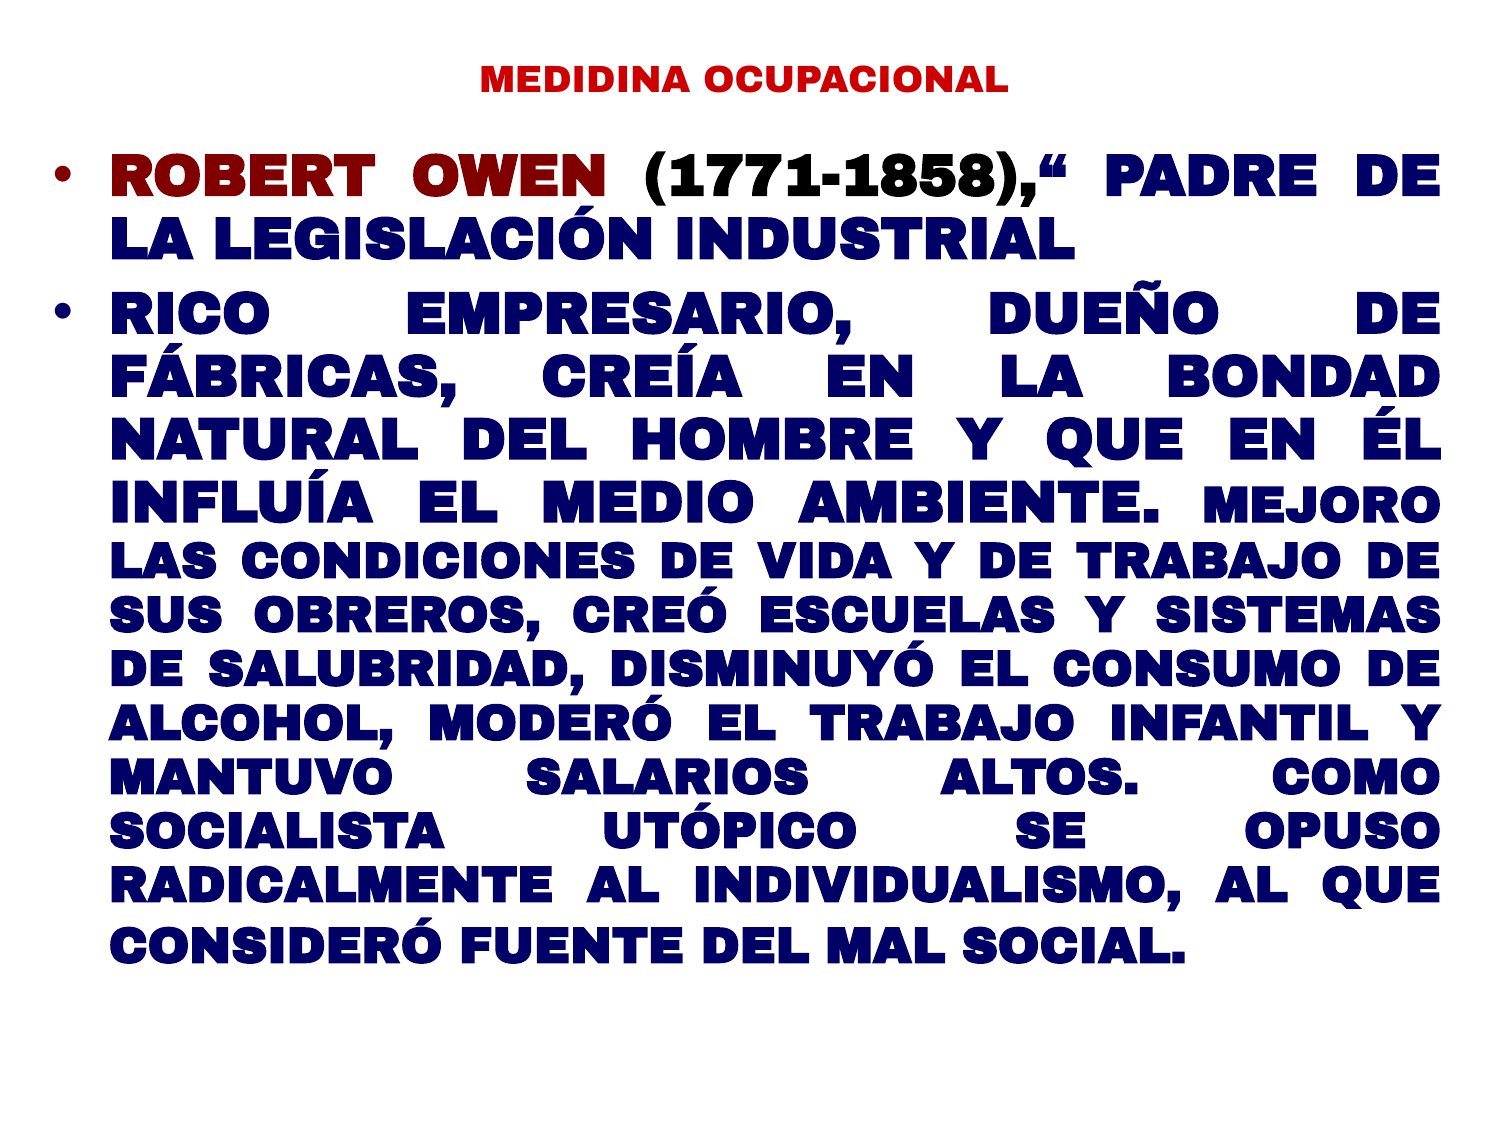

# MEDIDINA OCUPACIONAL
ROBERT OWEN (1771-1858),“ PADRE DE LA LEGISLACIÓN INDUSTRIAL
RICO EMPRESARIO, DUEÑO DE FÁBRICAS, CREÍA EN LA BONDAD NATURAL DEL HOMBRE Y QUE EN ÉL INFLUÍA EL MEDIO AMBIENTE. MEJORO LAS CONDICIONES DE VIDA Y DE TRABAJO DE SUS OBREROS, CREÓ ESCUELAS Y SISTEMAS DE SALUBRIDAD, DISMINUYÓ EL CONSUMO DE ALCOHOL, MODERÓ EL TRABAJO INFANTIL Y MANTUVO SALARIOS ALTOS. COMO SOCIALISTA UTÓPICO SE OPUSO RADICALMENTE AL INDIVIDUALISMO, AL QUE CONSIDERÓ FUENTE DEL MAL SOCIAL.